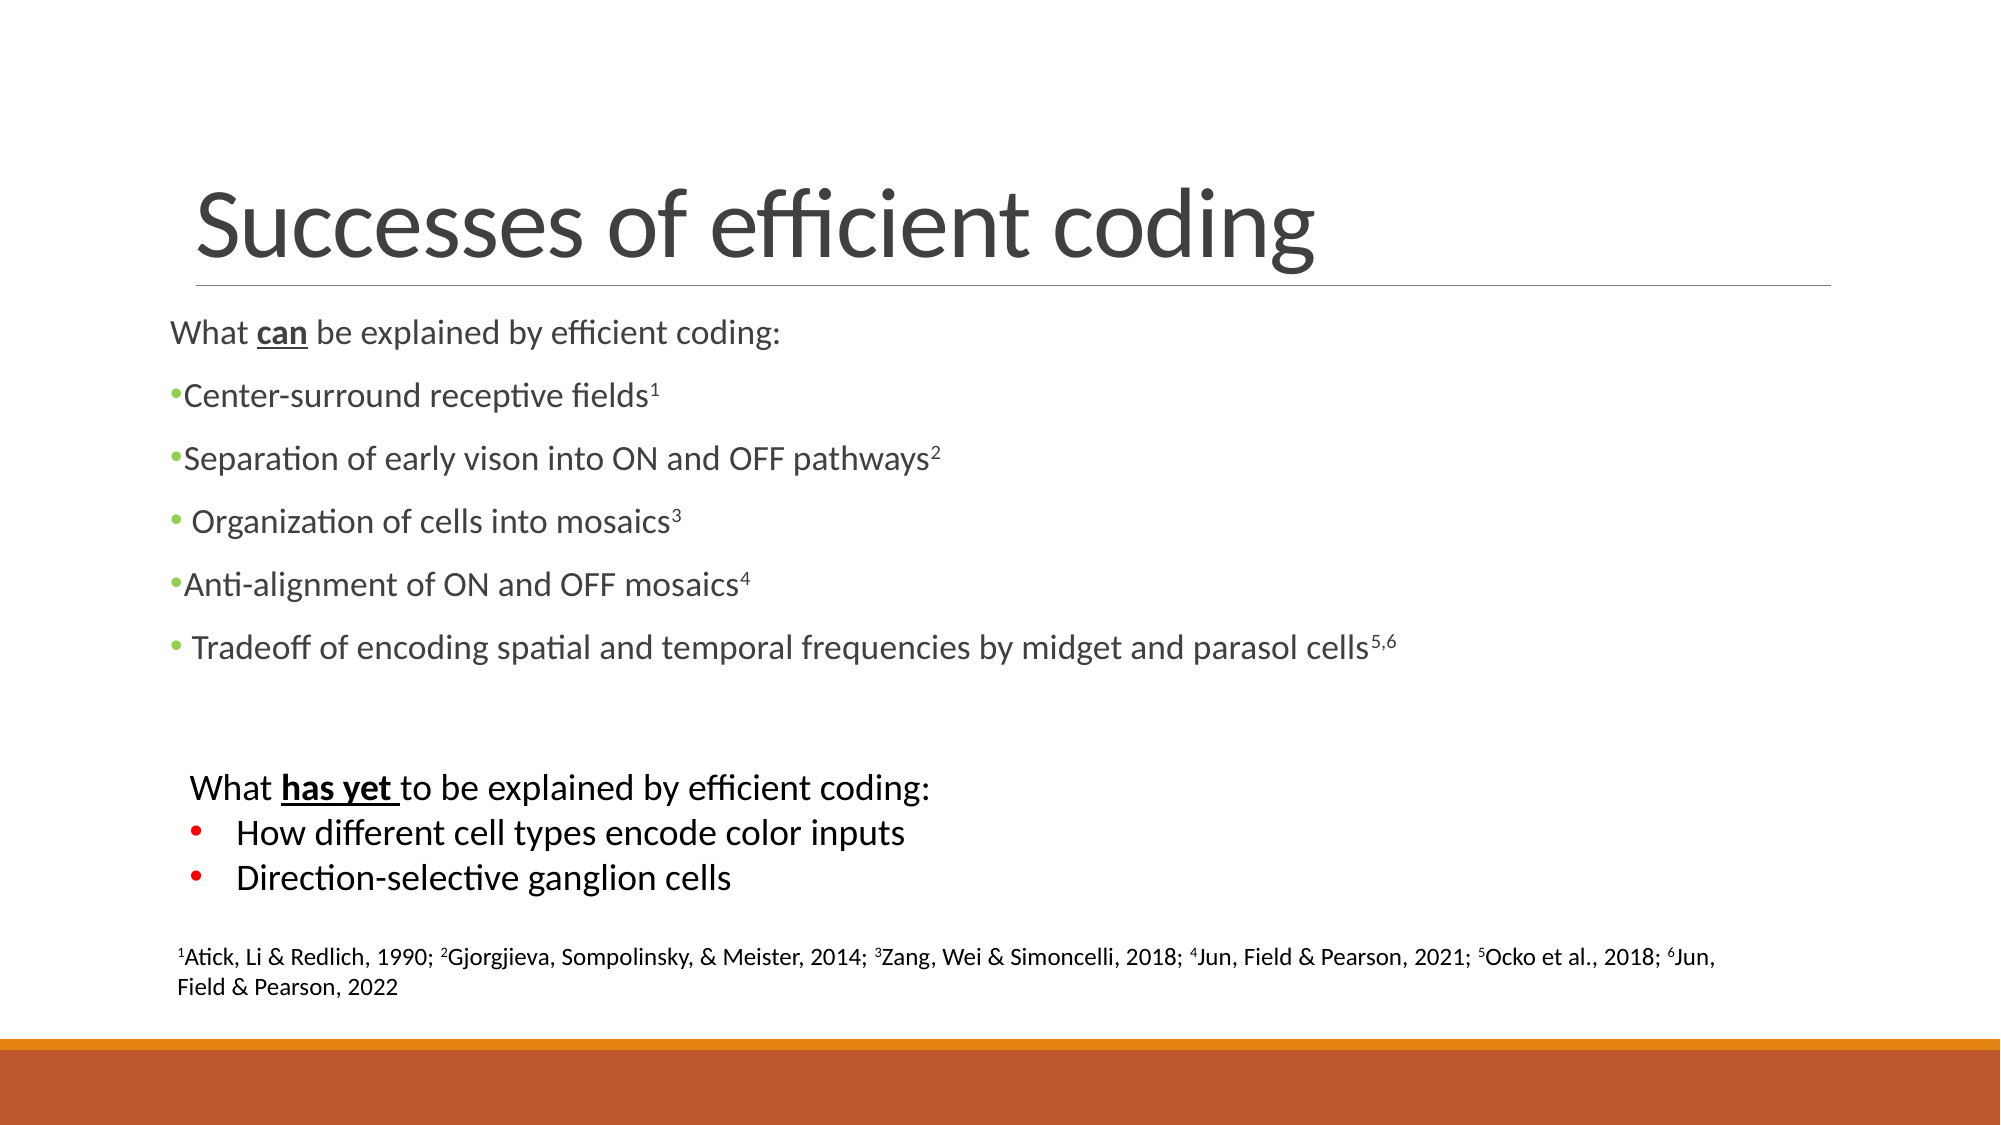

# Successes of efficient coding
What can be explained by efficient coding:
Center-surround receptive fields1
Separation of early vison into ON and OFF pathways2
 Organization of cells into mosaics3
Anti-alignment of ON and OFF mosaics4
 Tradeoff of encoding spatial and temporal frequencies by midget and parasol cells5,6
What has yet to be explained by efficient coding:
How different cell types encode color inputs
Direction-selective ganglion cells
1Atick, Li & Redlich, 1990; 2Gjorgjieva, Sompolinsky, & Meister, 2014; 3Zang, Wei & Simoncelli, 2018; 4Jun, Field & Pearson, 2021; 5Ocko et al., 2018; 6Jun, Field & Pearson, 2022